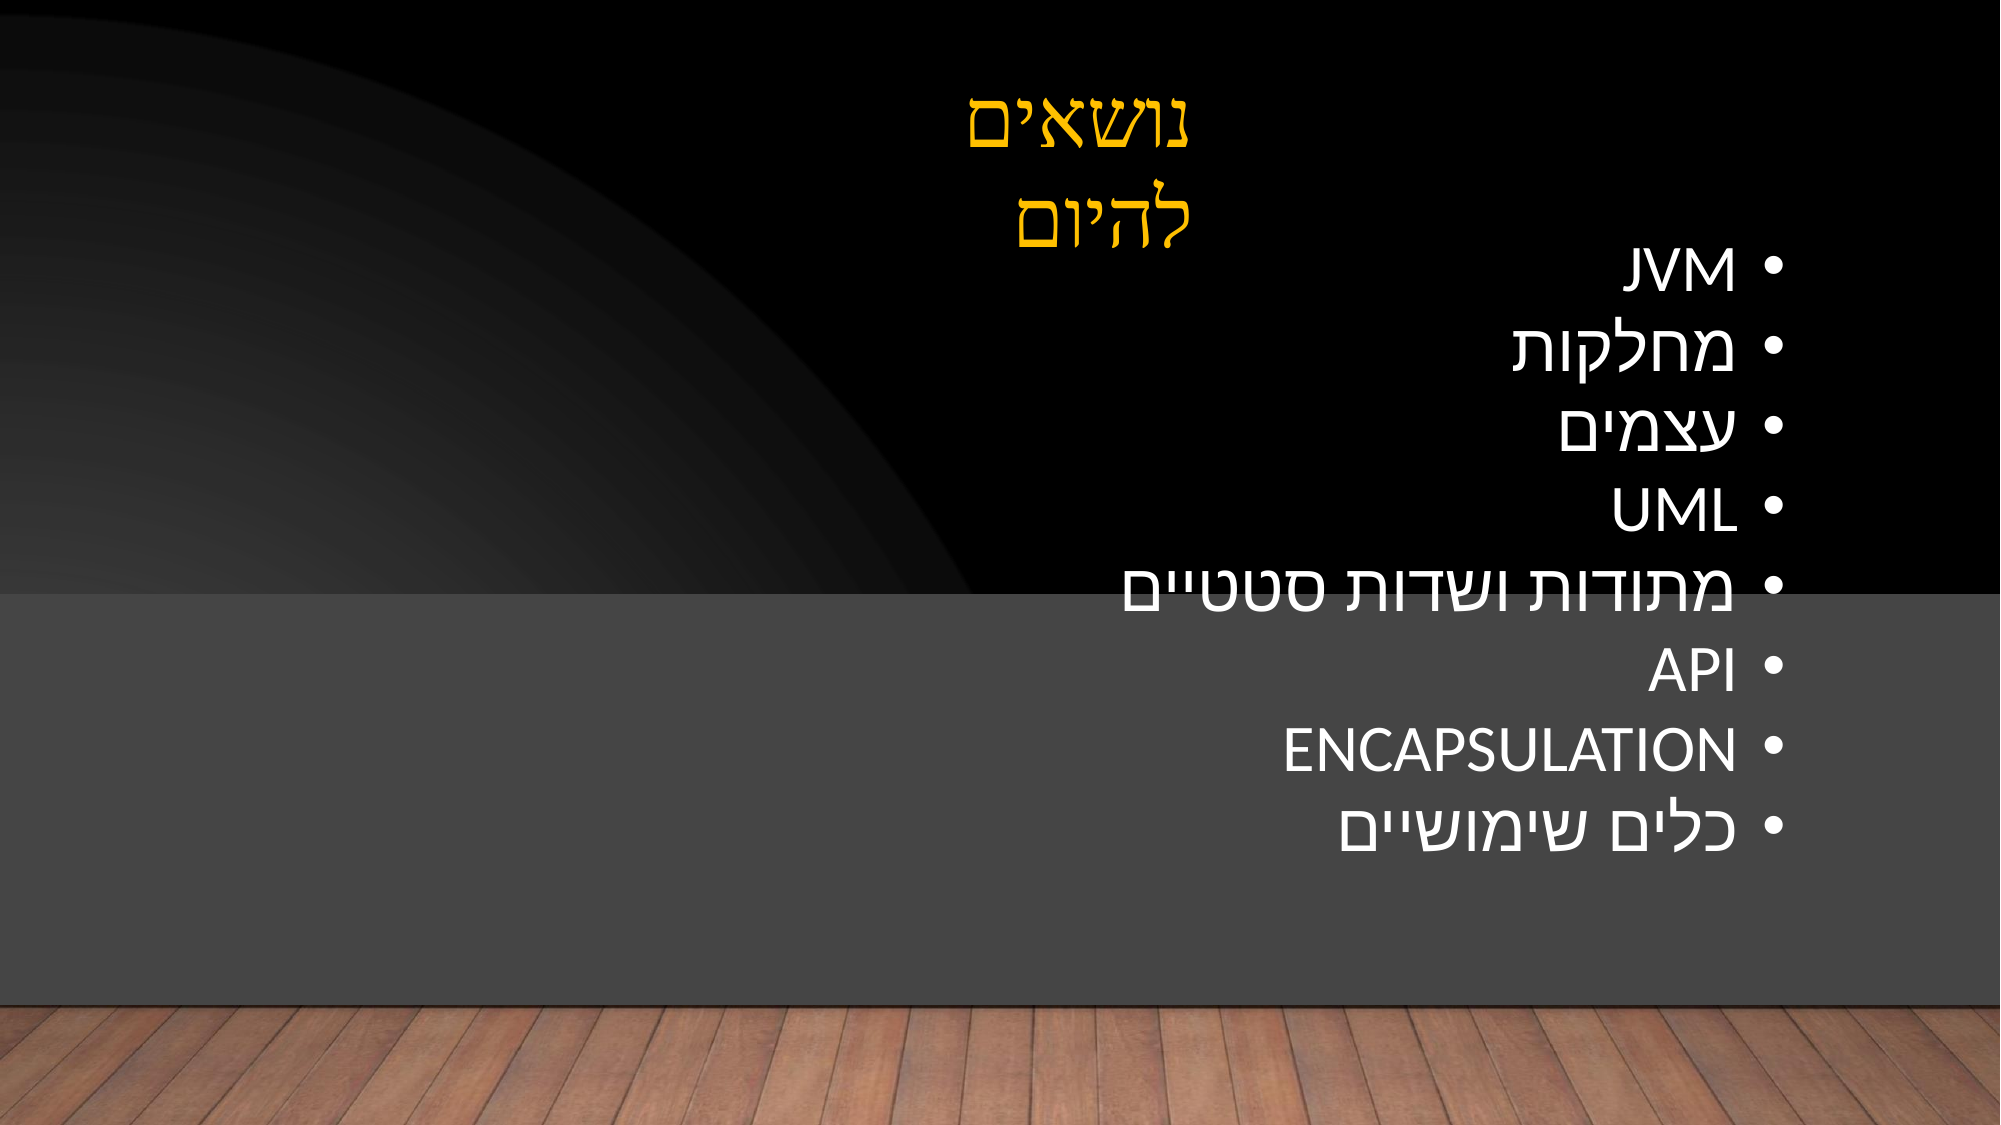

נושאים להיום

JVM
מחלקות
עצמים
UML
מתודות ושדות סטטיים
API
ENCAPSULATION
כלים שימושיים